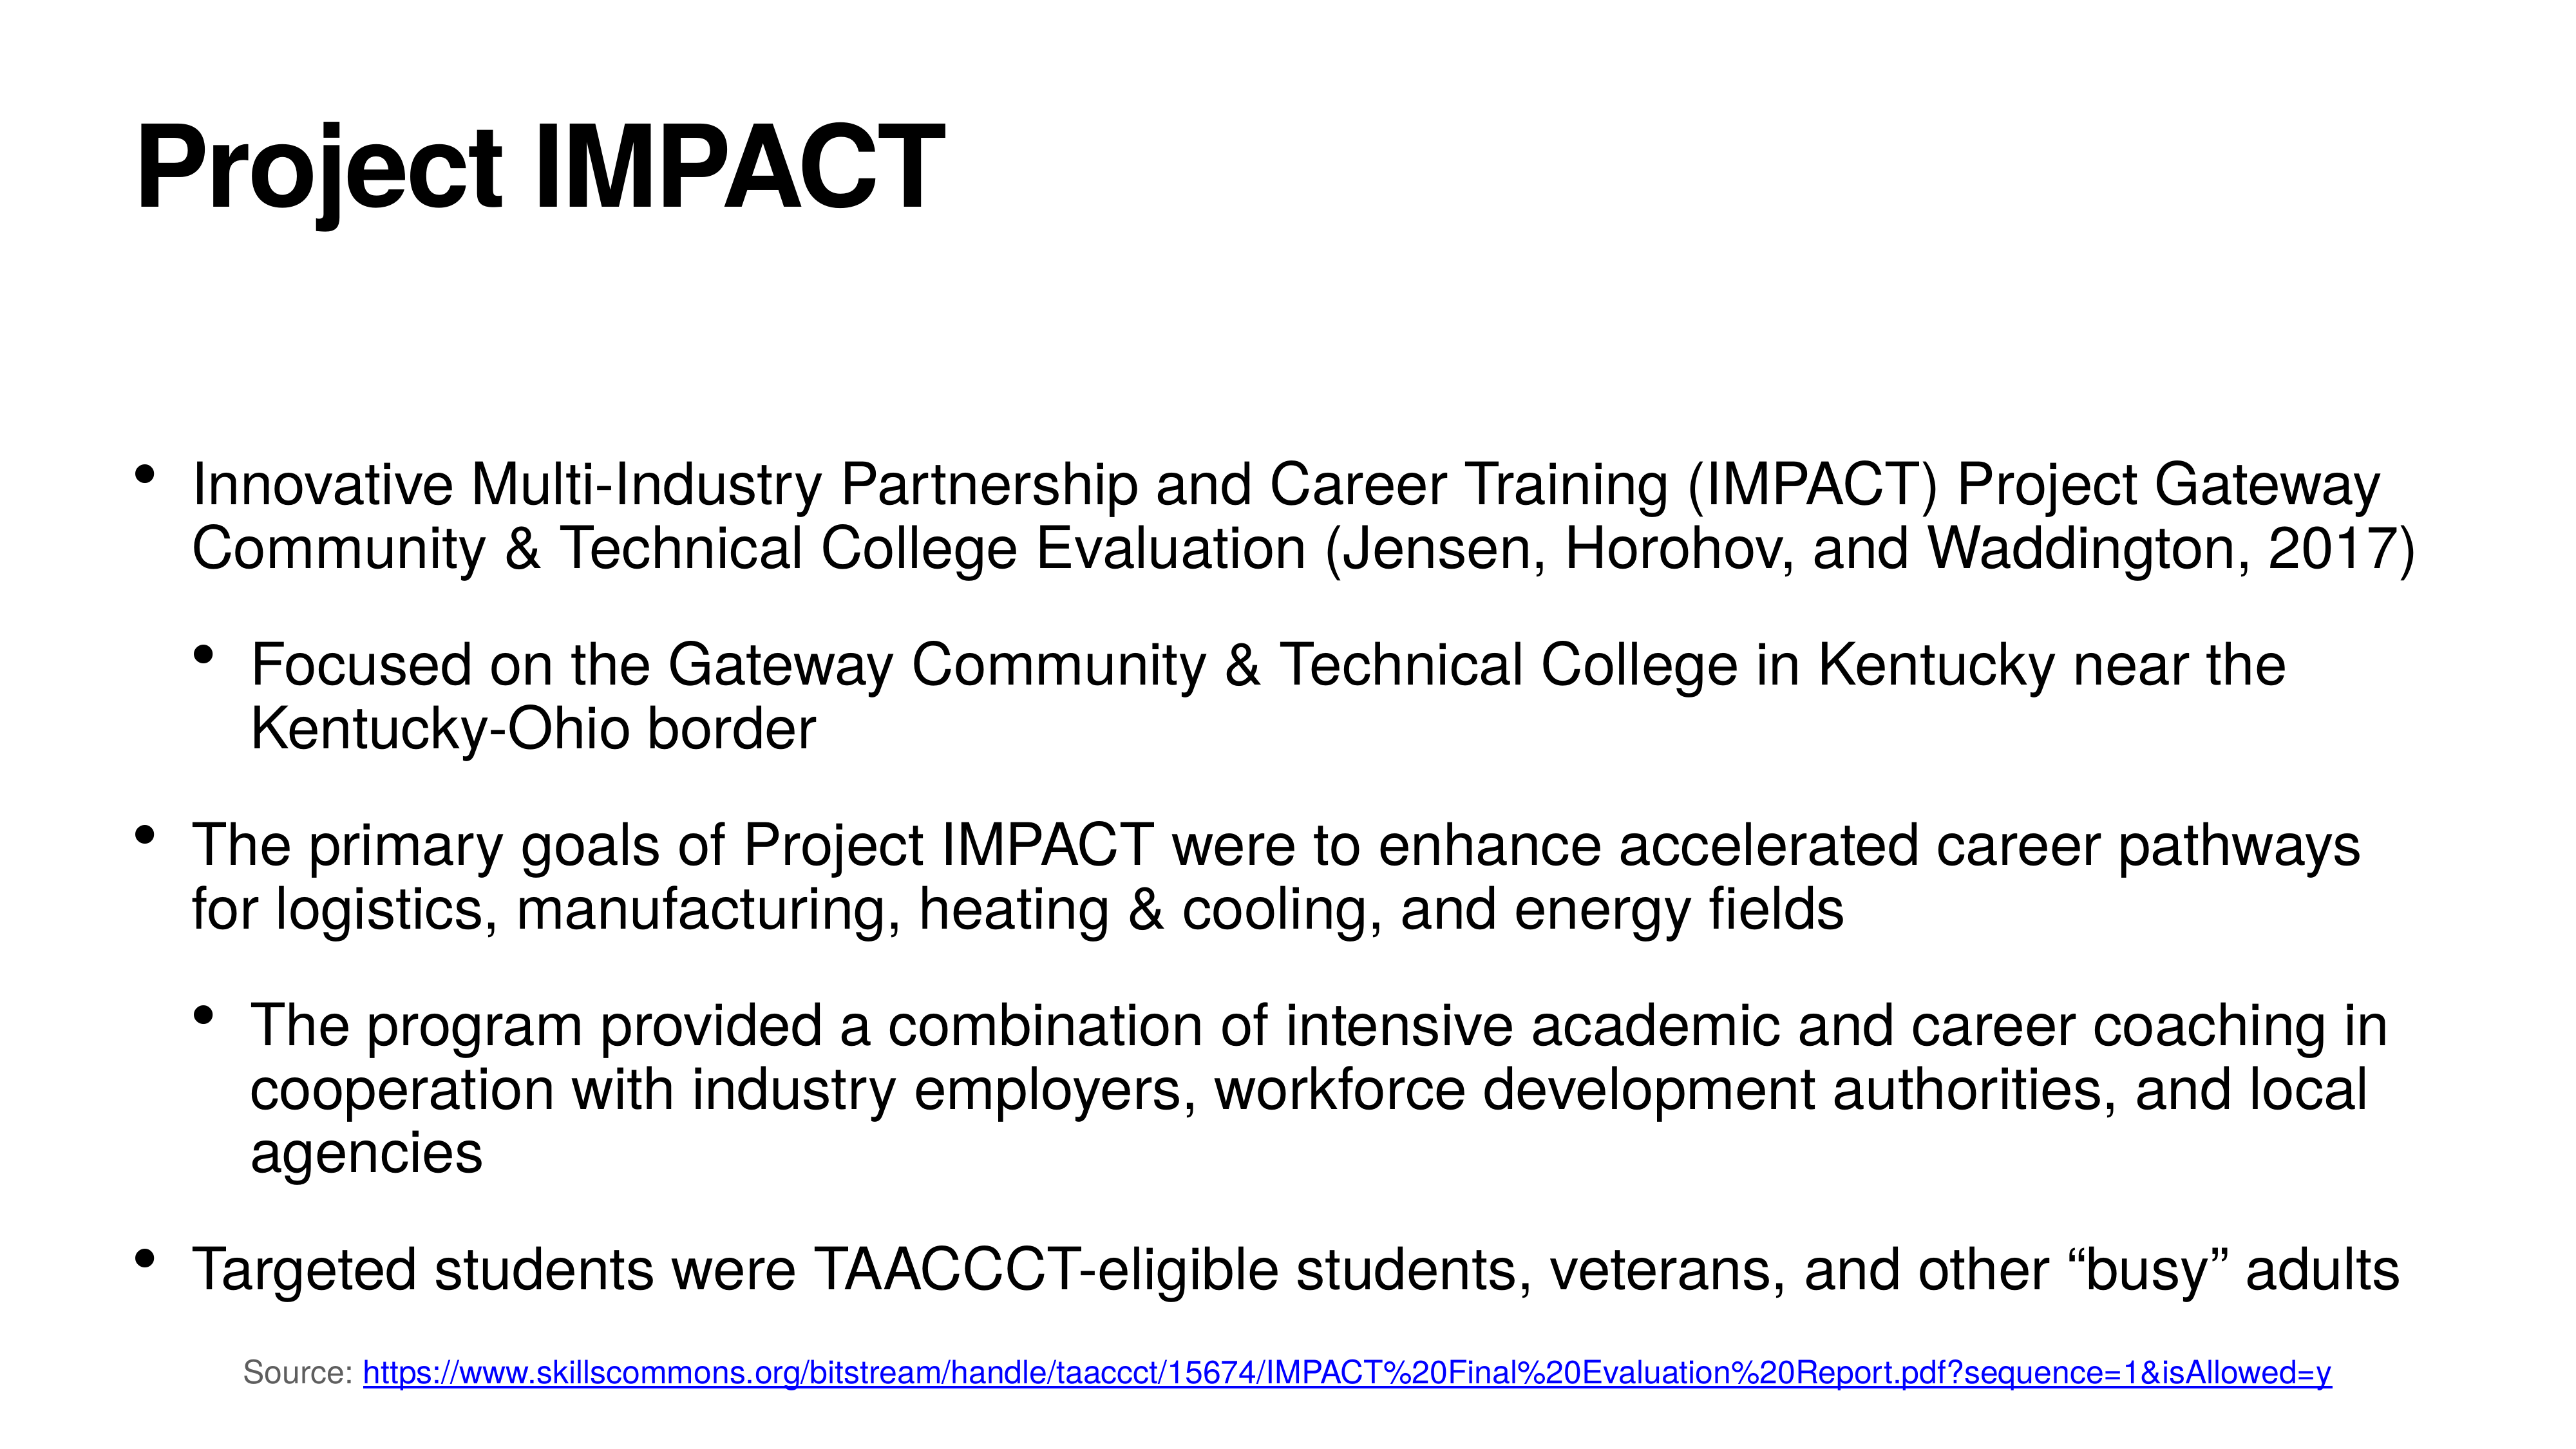

# Project IMPACT
Innovative Multi-Industry Partnership and Career Training (IMPACT) Project Gateway Community & Technical College Evaluation (Jensen, Horohov, and Waddington, 2017)
Focused on the Gateway Community & Technical College in Kentucky near the Kentucky-Ohio border
The primary goals of Project IMPACT were to enhance accelerated career pathways for logistics, manufacturing, heating & cooling, and energy fields
The program provided a combination of intensive academic and career coaching in cooperation with industry employers, workforce development authorities, and local agencies
Targeted students were TAACCCT-eligible students, veterans, and other “busy” adults
Source: https://www.skillscommons.org/bitstream/handle/taaccct/15674/IMPACT%20Final%20Evaluation%20Report.pdf?sequence=1&isAllowed=y